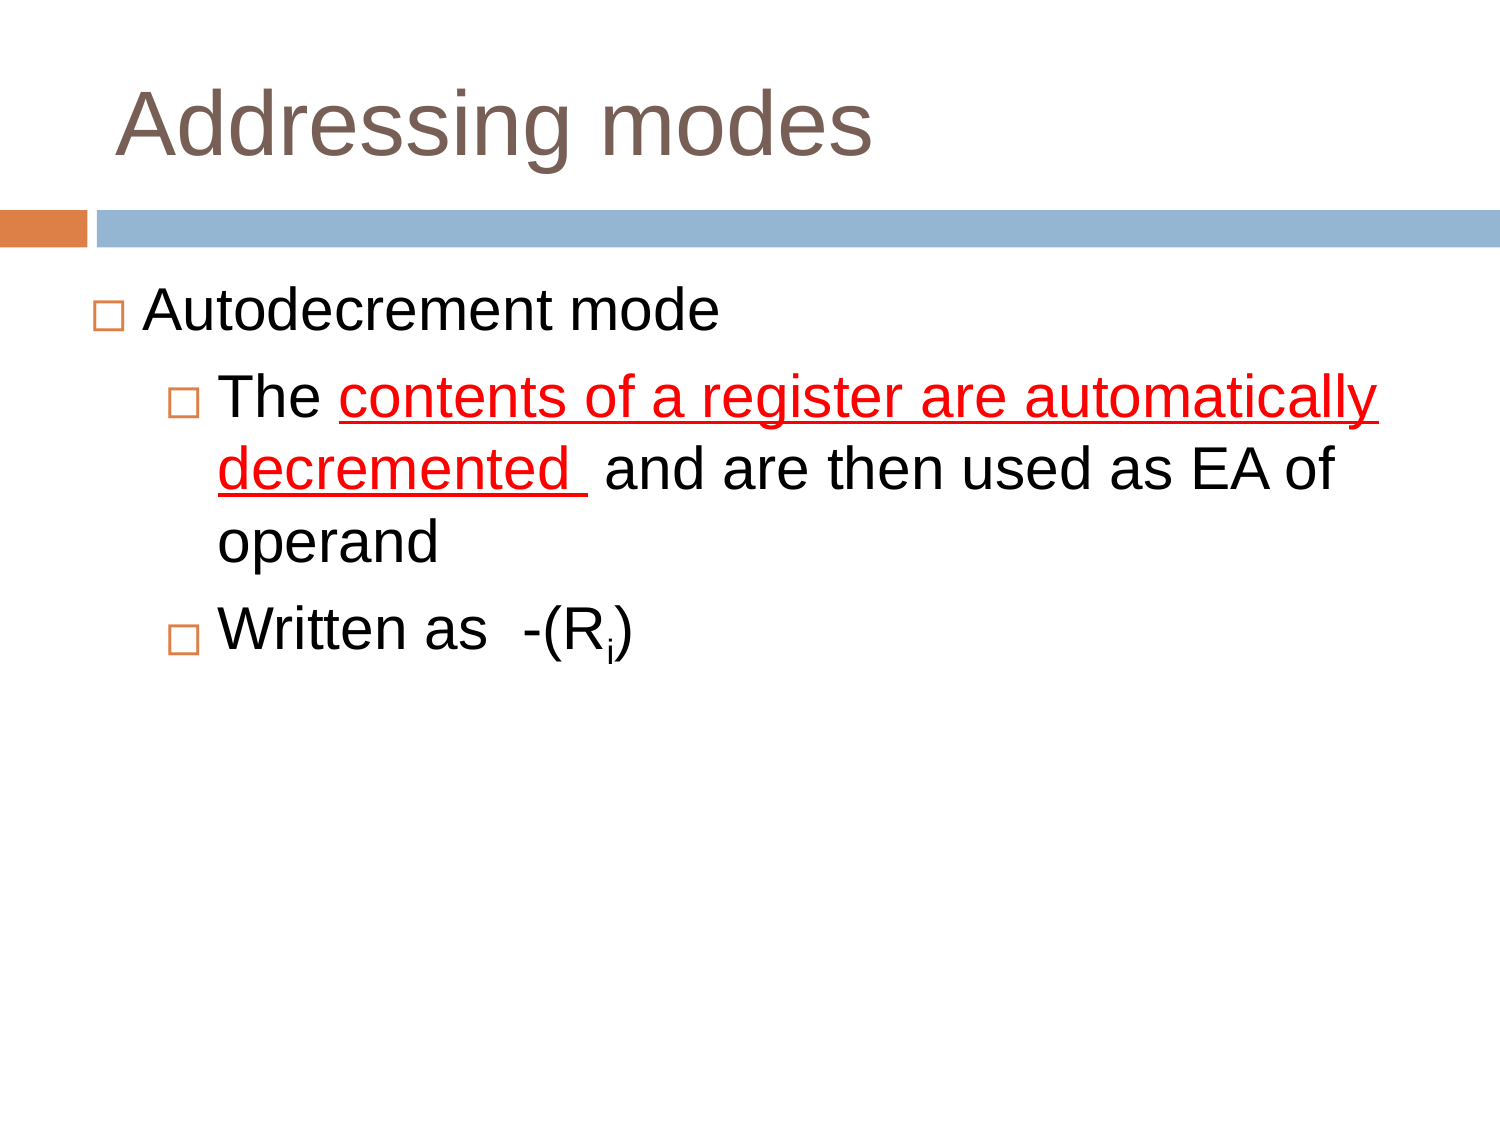

# Addressing modes

Autodecrement mode
The contents of a register are automatically decremented  and are then used as EA of operand
Written as  -(Ri)